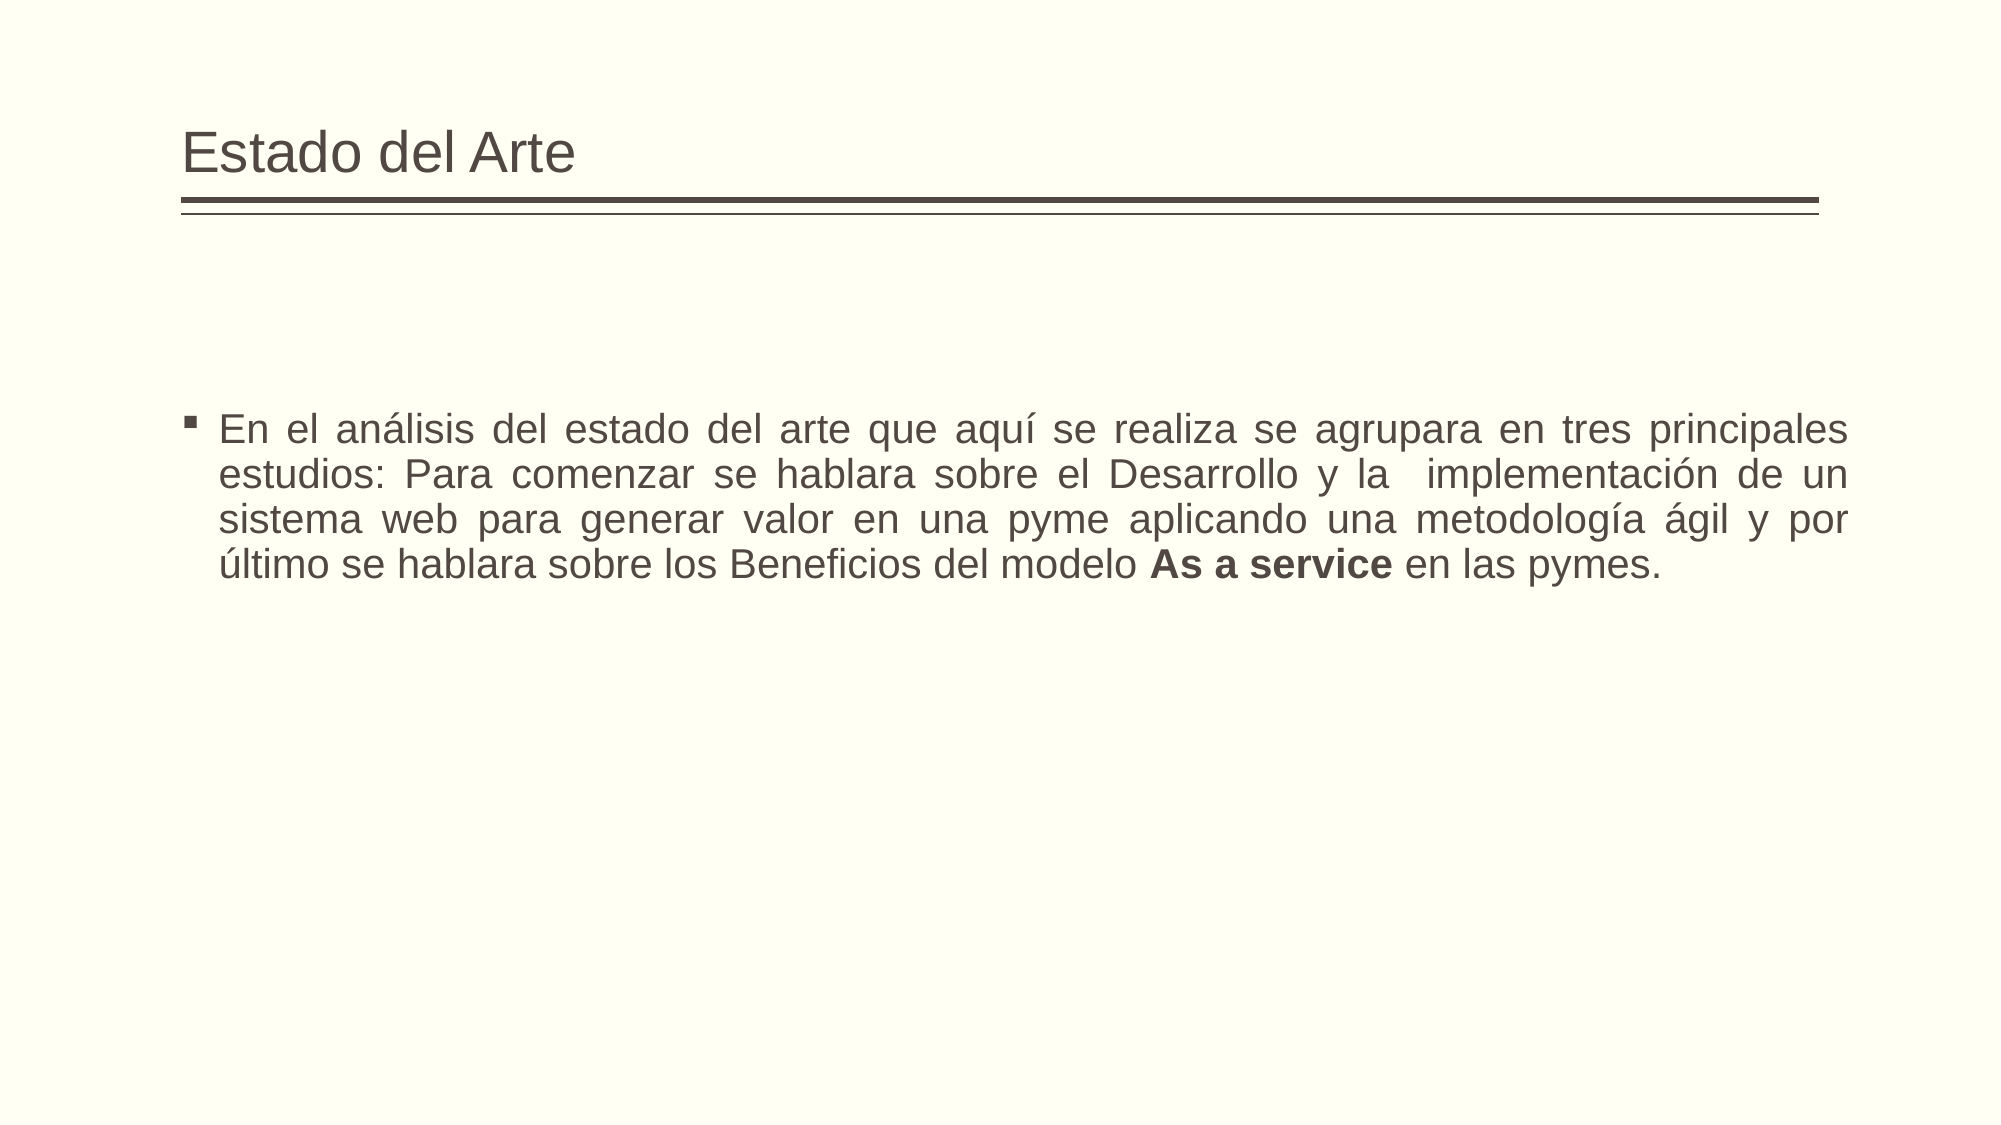

# Estado del Arte
En el análisis del estado del arte que aquí se realiza se agrupara en tres principales estudios: Para comenzar se hablara sobre el Desarrollo y la  implementación de un sistema web para generar valor en una pyme aplicando una metodología ágil y por último se hablara sobre los Beneficios del modelo As a service en las pymes.